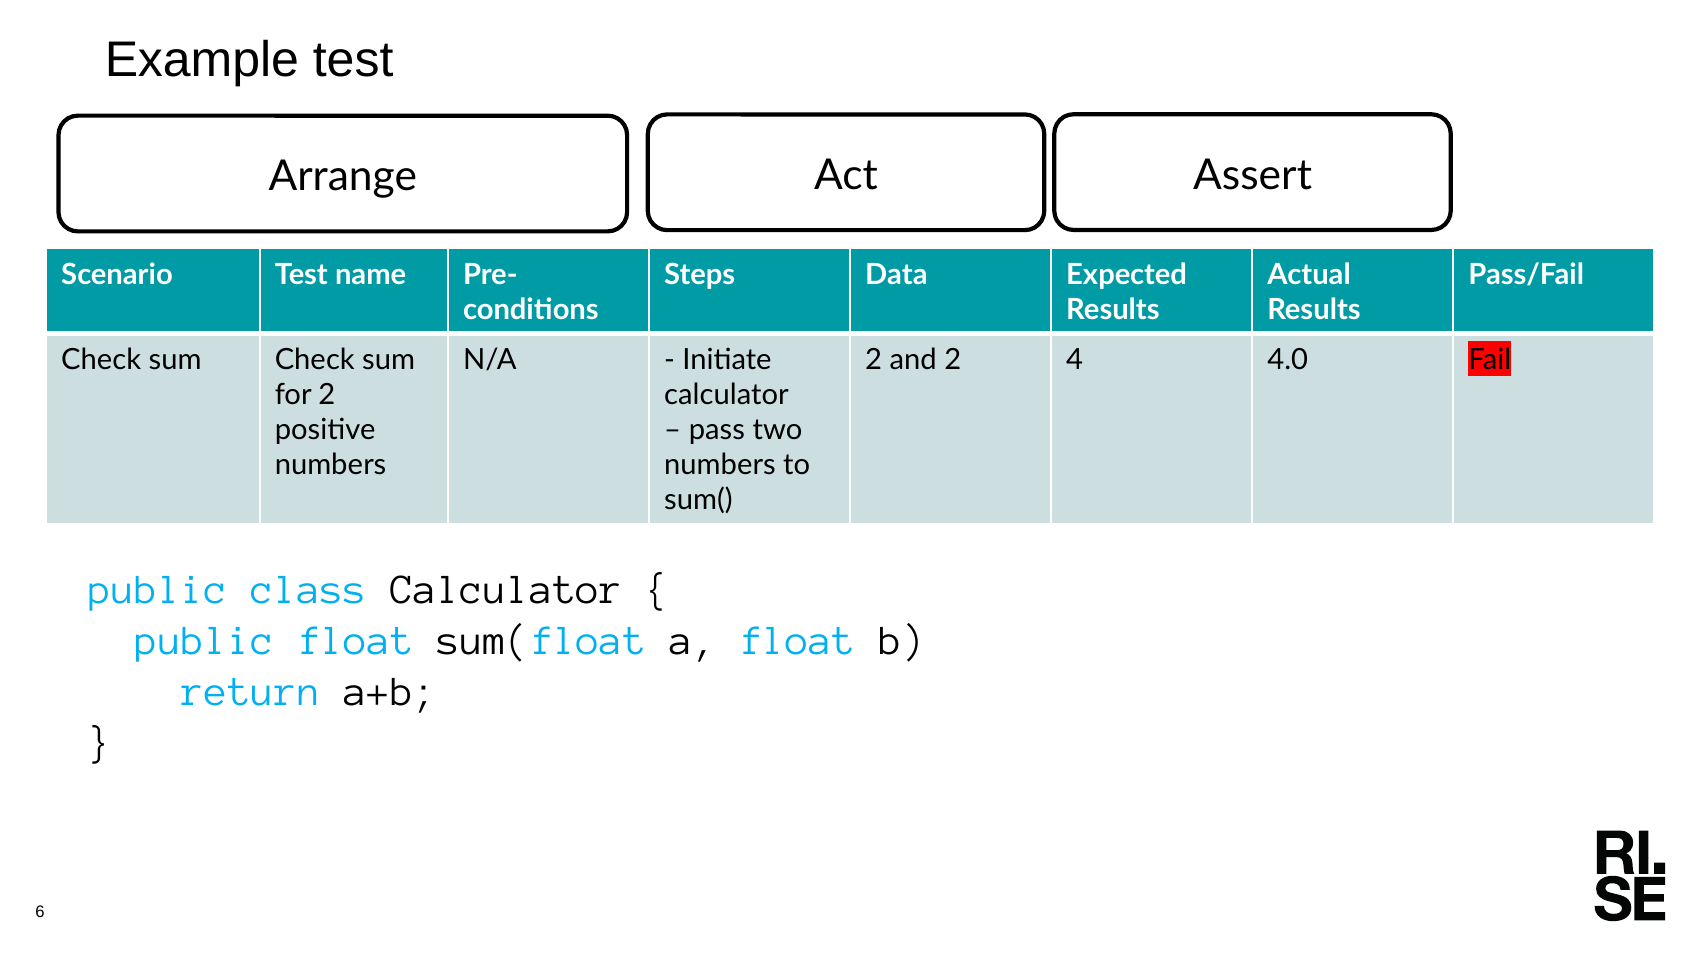

# Example test
Assert
Act
Arrange
| Scenario | Test name | Pre-conditions | Steps | Data | Expected Results | Actual Results | Pass/Fail |
| --- | --- | --- | --- | --- | --- | --- | --- |
| Check sum | Check sum for 2 positive numbers | N/A | - Initiate calculator – pass two numbers to sum() | 2 and 2 | 4 | 4.0 | Fail |
public class Calculator {
  public float sum(float a, float b)
    return a+b;
}
6